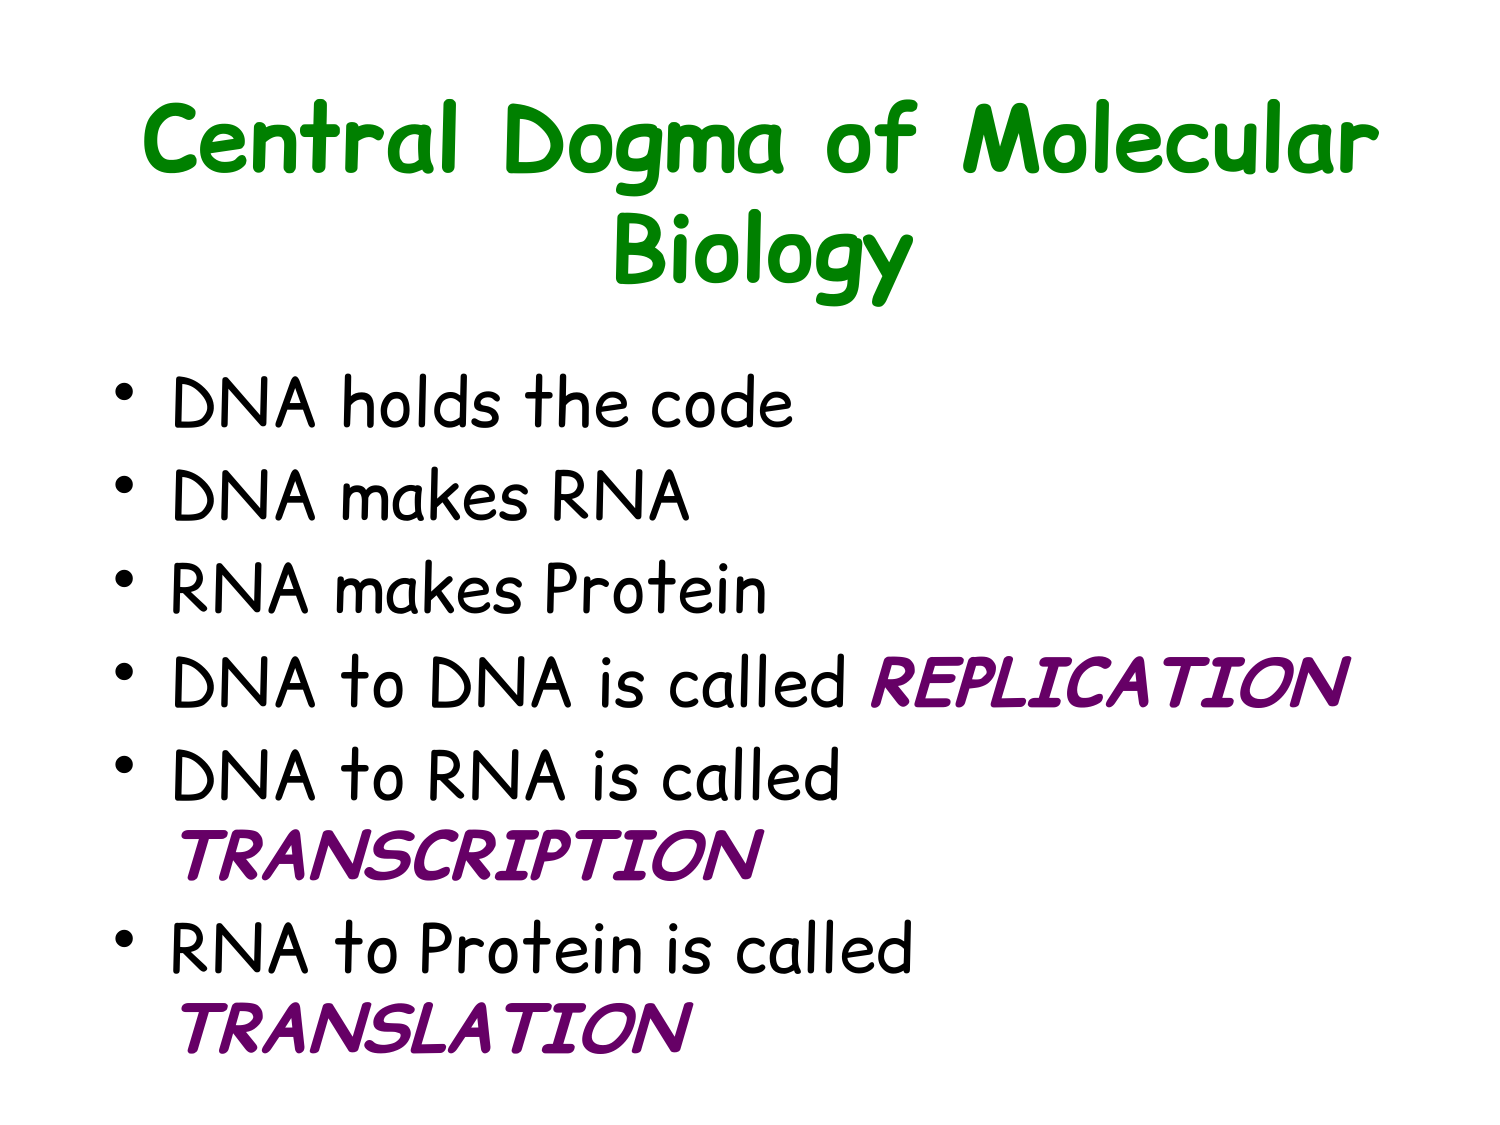

Central Dogma of Molecular Biology
DNA holds the code
DNA makes RNA
RNA makes Protein
DNA to DNA is called REPLICATION
DNA to RNA is called TRANSCRIPTION
RNA to Protein is called TRANSLATION